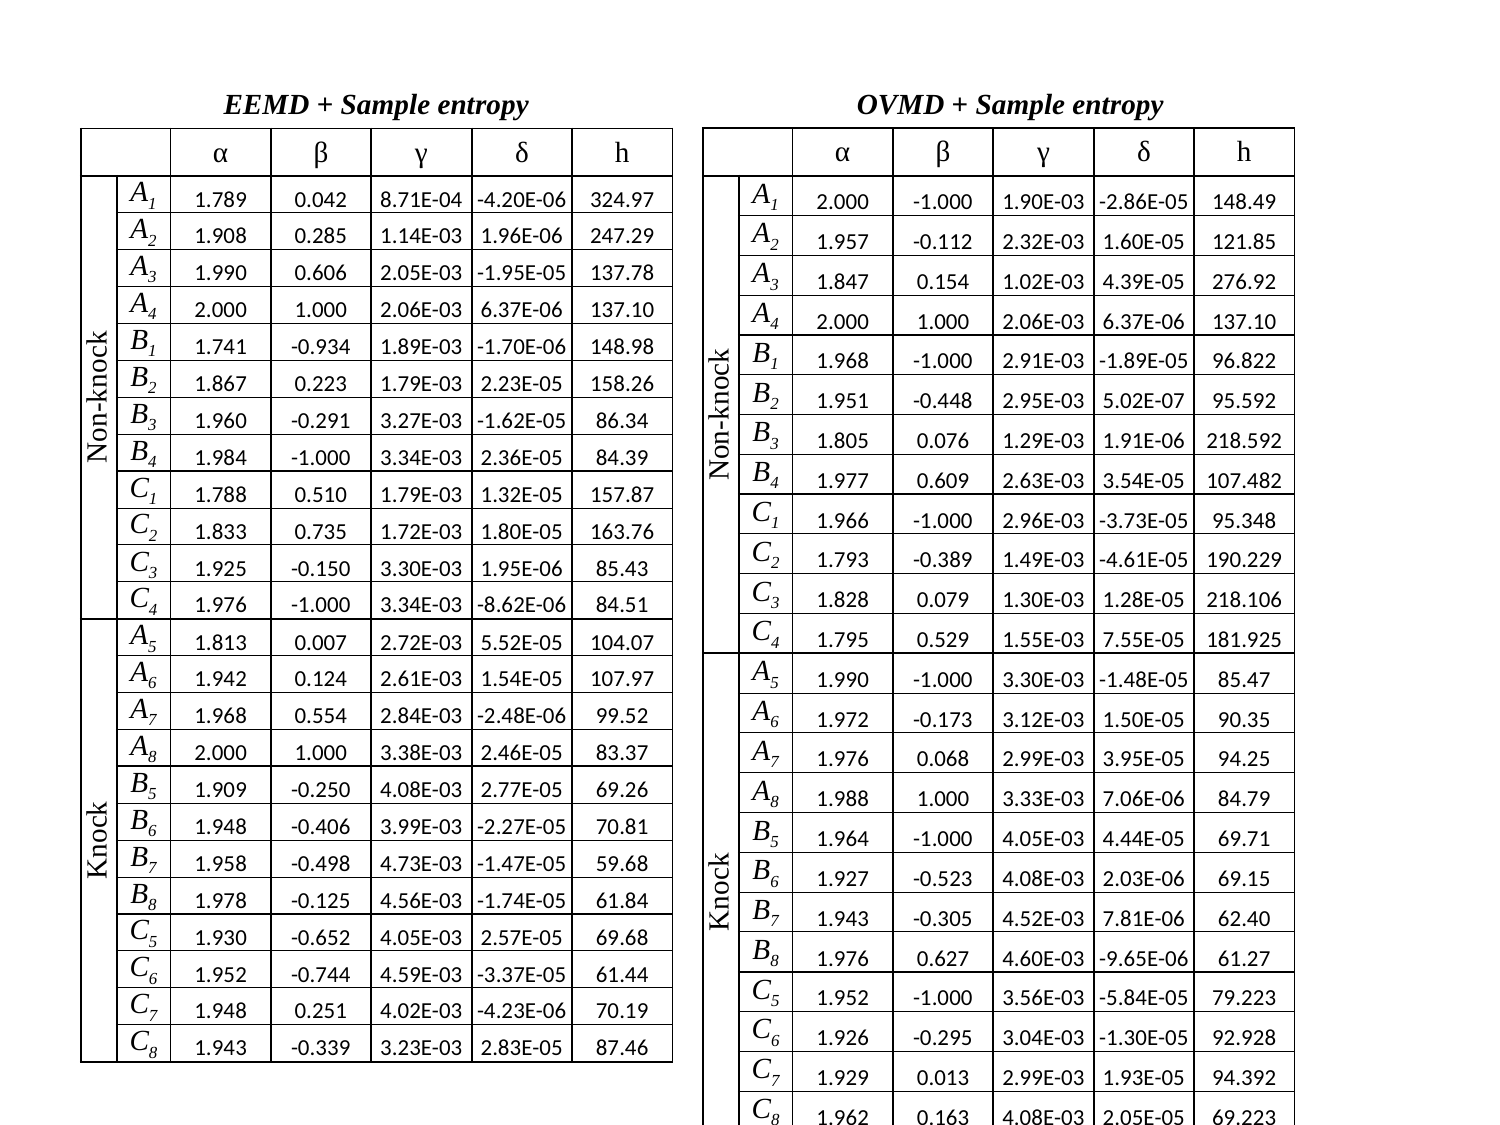

OVMD + Sample entropy
EEMD + Sample entropy
|  |  | α | β | γ | δ | h |
| --- | --- | --- | --- | --- | --- | --- |
| Non-knock | A1 | 2.000 | -1.000 | 1.90E-03 | -2.86E-05 | 148.49 |
|  | A2 | 1.957 | -0.112 | 2.32E-03 | 1.60E-05 | 121.85 |
|  | A3 | 1.847 | 0.154 | 1.02E-03 | 4.39E-05 | 276.92 |
|  | A4 | 2.000 | 1.000 | 2.06E-03 | 6.37E-06 | 137.10 |
|  | B1 | 1.968 | -1.000 | 2.91E-03 | -1.89E-05 | 96.822 |
|  | B2 | 1.951 | -0.448 | 2.95E-03 | 5.02E-07 | 95.592 |
|  | B3 | 1.805 | 0.076 | 1.29E-03 | 1.91E-06 | 218.592 |
|  | B4 | 1.977 | 0.609 | 2.63E-03 | 3.54E-05 | 107.482 |
|  | C1 | 1.966 | -1.000 | 2.96E-03 | -3.73E-05 | 95.348 |
|  | C2 | 1.793 | -0.389 | 1.49E-03 | -4.61E-05 | 190.229 |
|  | C3 | 1.828 | 0.079 | 1.30E-03 | 1.28E-05 | 218.106 |
|  | C4 | 1.795 | 0.529 | 1.55E-03 | 7.55E-05 | 181.925 |
| Knock | A5 | 1.990 | -1.000 | 3.30E-03 | -1.48E-05 | 85.47 |
|  | A6 | 1.972 | -0.173 | 3.12E-03 | 1.50E-05 | 90.35 |
|  | A7 | 1.976 | 0.068 | 2.99E-03 | 3.95E-05 | 94.25 |
|  | A8 | 1.988 | 1.000 | 3.33E-03 | 7.06E-06 | 84.79 |
|  | B5 | 1.964 | -1.000 | 4.05E-03 | 4.44E-05 | 69.71 |
|  | B6 | 1.927 | -0.523 | 4.08E-03 | 2.03E-06 | 69.15 |
|  | B7 | 1.943 | -0.305 | 4.52E-03 | 7.81E-06 | 62.40 |
|  | B8 | 1.976 | 0.627 | 4.60E-03 | -9.65E-06 | 61.27 |
|  | C5 | 1.952 | -1.000 | 3.56E-03 | -5.84E-05 | 79.223 |
|  | C6 | 1.926 | -0.295 | 3.04E-03 | -1.30E-05 | 92.928 |
|  | C7 | 1.929 | 0.013 | 2.99E-03 | 1.93E-05 | 94.392 |
|  | C8 | 1.962 | 0.163 | 4.08E-03 | 2.05E-05 | 69.223 |
|  |  | α | β | γ | δ | h |
| --- | --- | --- | --- | --- | --- | --- |
| Non-knock | A1 | 1.789 | 0.042 | 8.71E-04 | -4.20E-06 | 324.97 |
|  | A2 | 1.908 | 0.285 | 1.14E-03 | 1.96E-06 | 247.29 |
|  | A3 | 1.990 | 0.606 | 2.05E-03 | -1.95E-05 | 137.78 |
|  | A4 | 2.000 | 1.000 | 2.06E-03 | 6.37E-06 | 137.10 |
|  | B1 | 1.741 | -0.934 | 1.89E-03 | -1.70E-06 | 148.98 |
|  | B2 | 1.867 | 0.223 | 1.79E-03 | 2.23E-05 | 158.26 |
|  | B3 | 1.960 | -0.291 | 3.27E-03 | -1.62E-05 | 86.34 |
|  | B4 | 1.984 | -1.000 | 3.34E-03 | 2.36E-05 | 84.39 |
|  | C1 | 1.788 | 0.510 | 1.79E-03 | 1.32E-05 | 157.87 |
|  | C2 | 1.833 | 0.735 | 1.72E-03 | 1.80E-05 | 163.76 |
|  | C3 | 1.925 | -0.150 | 3.30E-03 | 1.95E-06 | 85.43 |
|  | C4 | 1.976 | -1.000 | 3.34E-03 | -8.62E-06 | 84.51 |
| Knock | A5 | 1.813 | 0.007 | 2.72E-03 | 5.52E-05 | 104.07 |
|  | A6 | 1.942 | 0.124 | 2.61E-03 | 1.54E-05 | 107.97 |
|  | A7 | 1.968 | 0.554 | 2.84E-03 | -2.48E-06 | 99.52 |
|  | A8 | 2.000 | 1.000 | 3.38E-03 | 2.46E-05 | 83.37 |
|  | B5 | 1.909 | -0.250 | 4.08E-03 | 2.77E-05 | 69.26 |
|  | B6 | 1.948 | -0.406 | 3.99E-03 | -2.27E-05 | 70.81 |
|  | B7 | 1.958 | -0.498 | 4.73E-03 | -1.47E-05 | 59.68 |
|  | B8 | 1.978 | -0.125 | 4.56E-03 | -1.74E-05 | 61.84 |
|  | C5 | 1.930 | -0.652 | 4.05E-03 | 2.57E-05 | 69.68 |
|  | C6 | 1.952 | -0.744 | 4.59E-03 | -3.37E-05 | 61.44 |
|  | C7 | 1.948 | 0.251 | 4.02E-03 | -4.23E-06 | 70.19 |
|  | C8 | 1.943 | -0.339 | 3.23E-03 | 2.83E-05 | 87.46 |